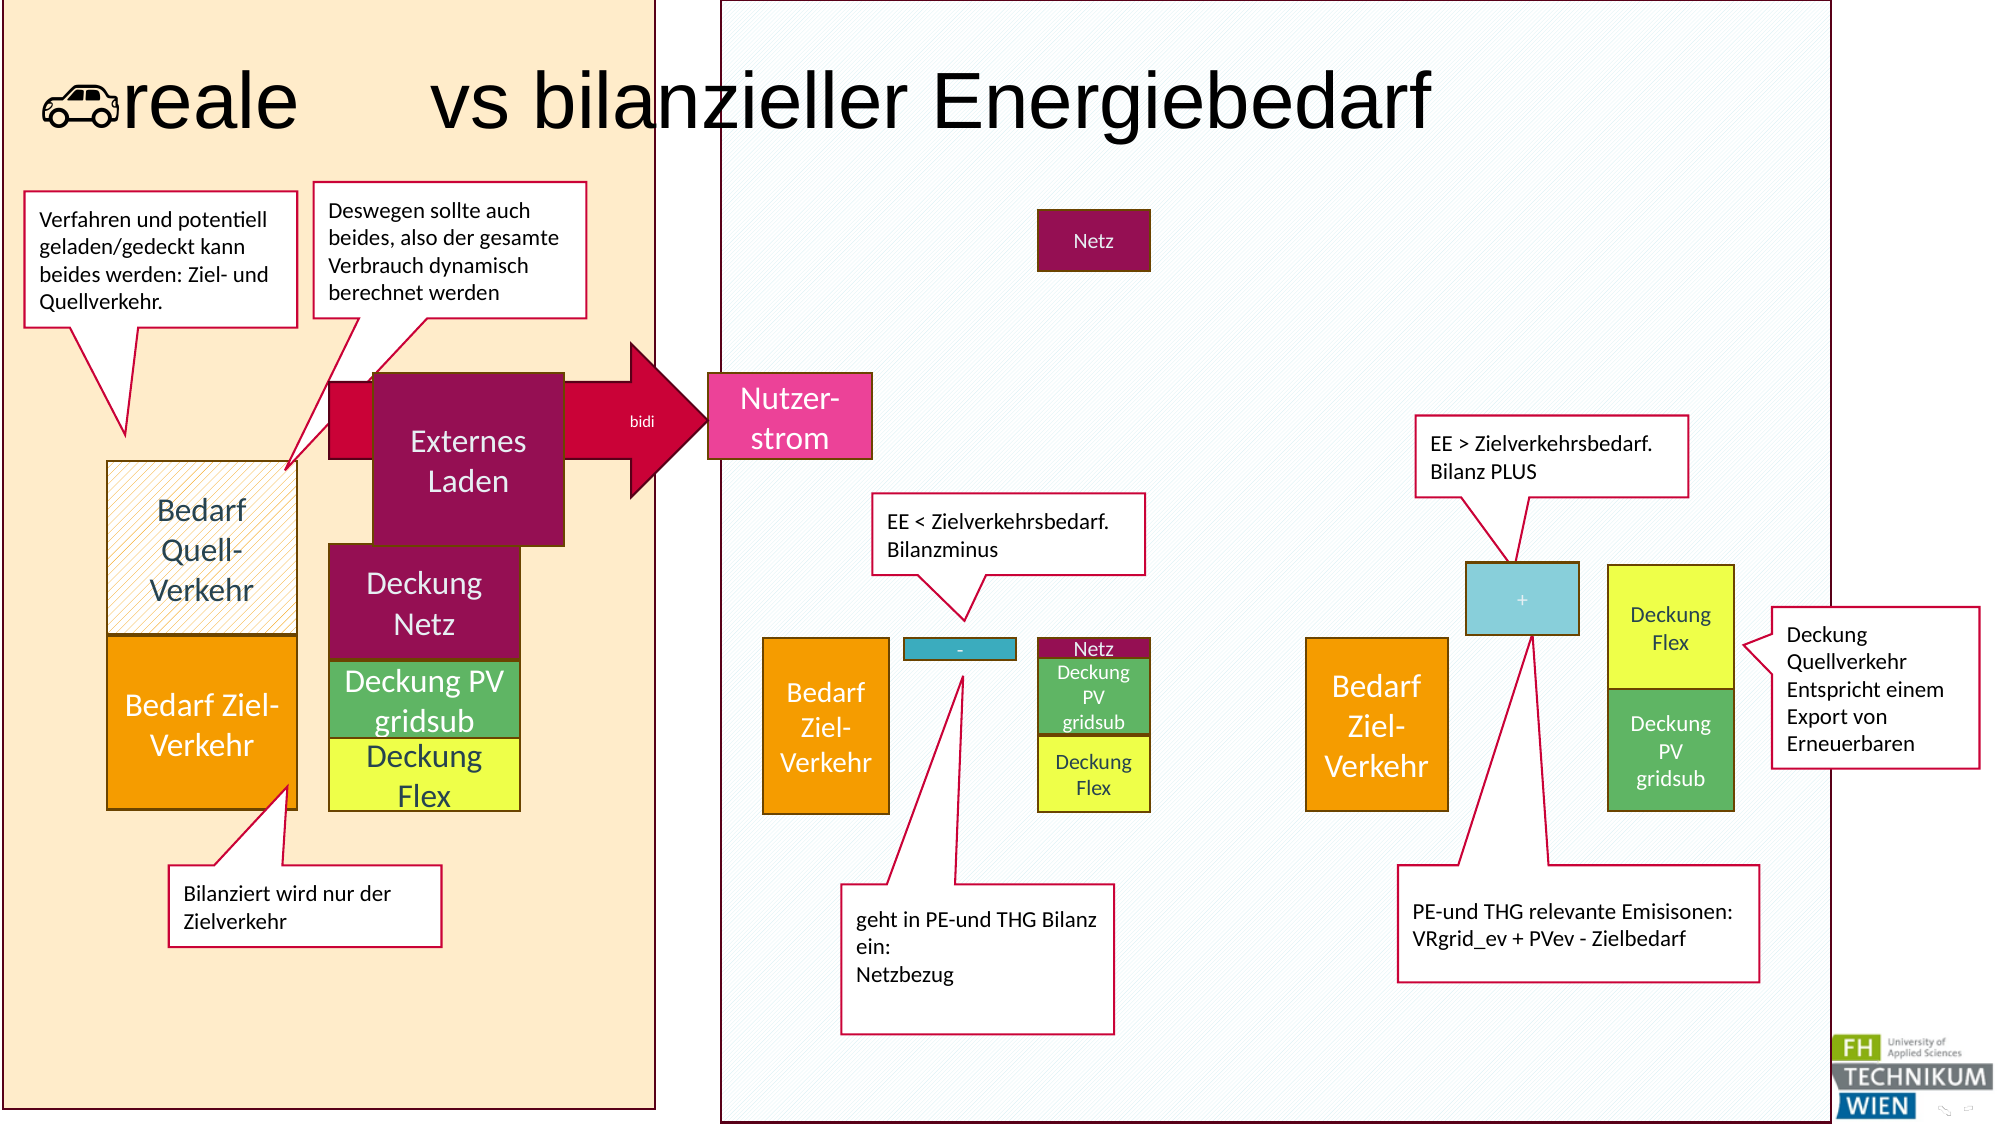

# 🚗reale 		vs bilanzieller Energiebedarf
Deswegen sollte auch beides, also der gesamte Verbrauch dynamisch berechnet werden
Verfahren und potentiell geladen/gedeckt kann beides werden: Ziel- und Quellverkehr.
Netz
bidi
Externes Laden
Nutzer-
strom
EE > Zielverkehrsbedarf.
Bilanz PLUS
Bedarf Quell-Verkehr
EE < Zielverkehrsbedarf.
Bilanzminus
Deckung Netz
+
Deckung Flex
Deckung PV gridsub
Deckung Quellverkehr Entspricht einem Export von Erneuerbaren
Bedarf Ziel-Verkehr
Bedarf Ziel-Verkehr
-
Netz
Bedarf Ziel-Verkehr
Deckung PV gridsub
Deckung PV gridsub
Deckung Flex
Deckung Flex
Bilanziert wird nur der Zielverkehr
PE-und THG relevante Emisisonen:
VRgrid_ev + PVev - Zielbedarf
geht in PE-und THG Bilanz ein:
Netzbezug